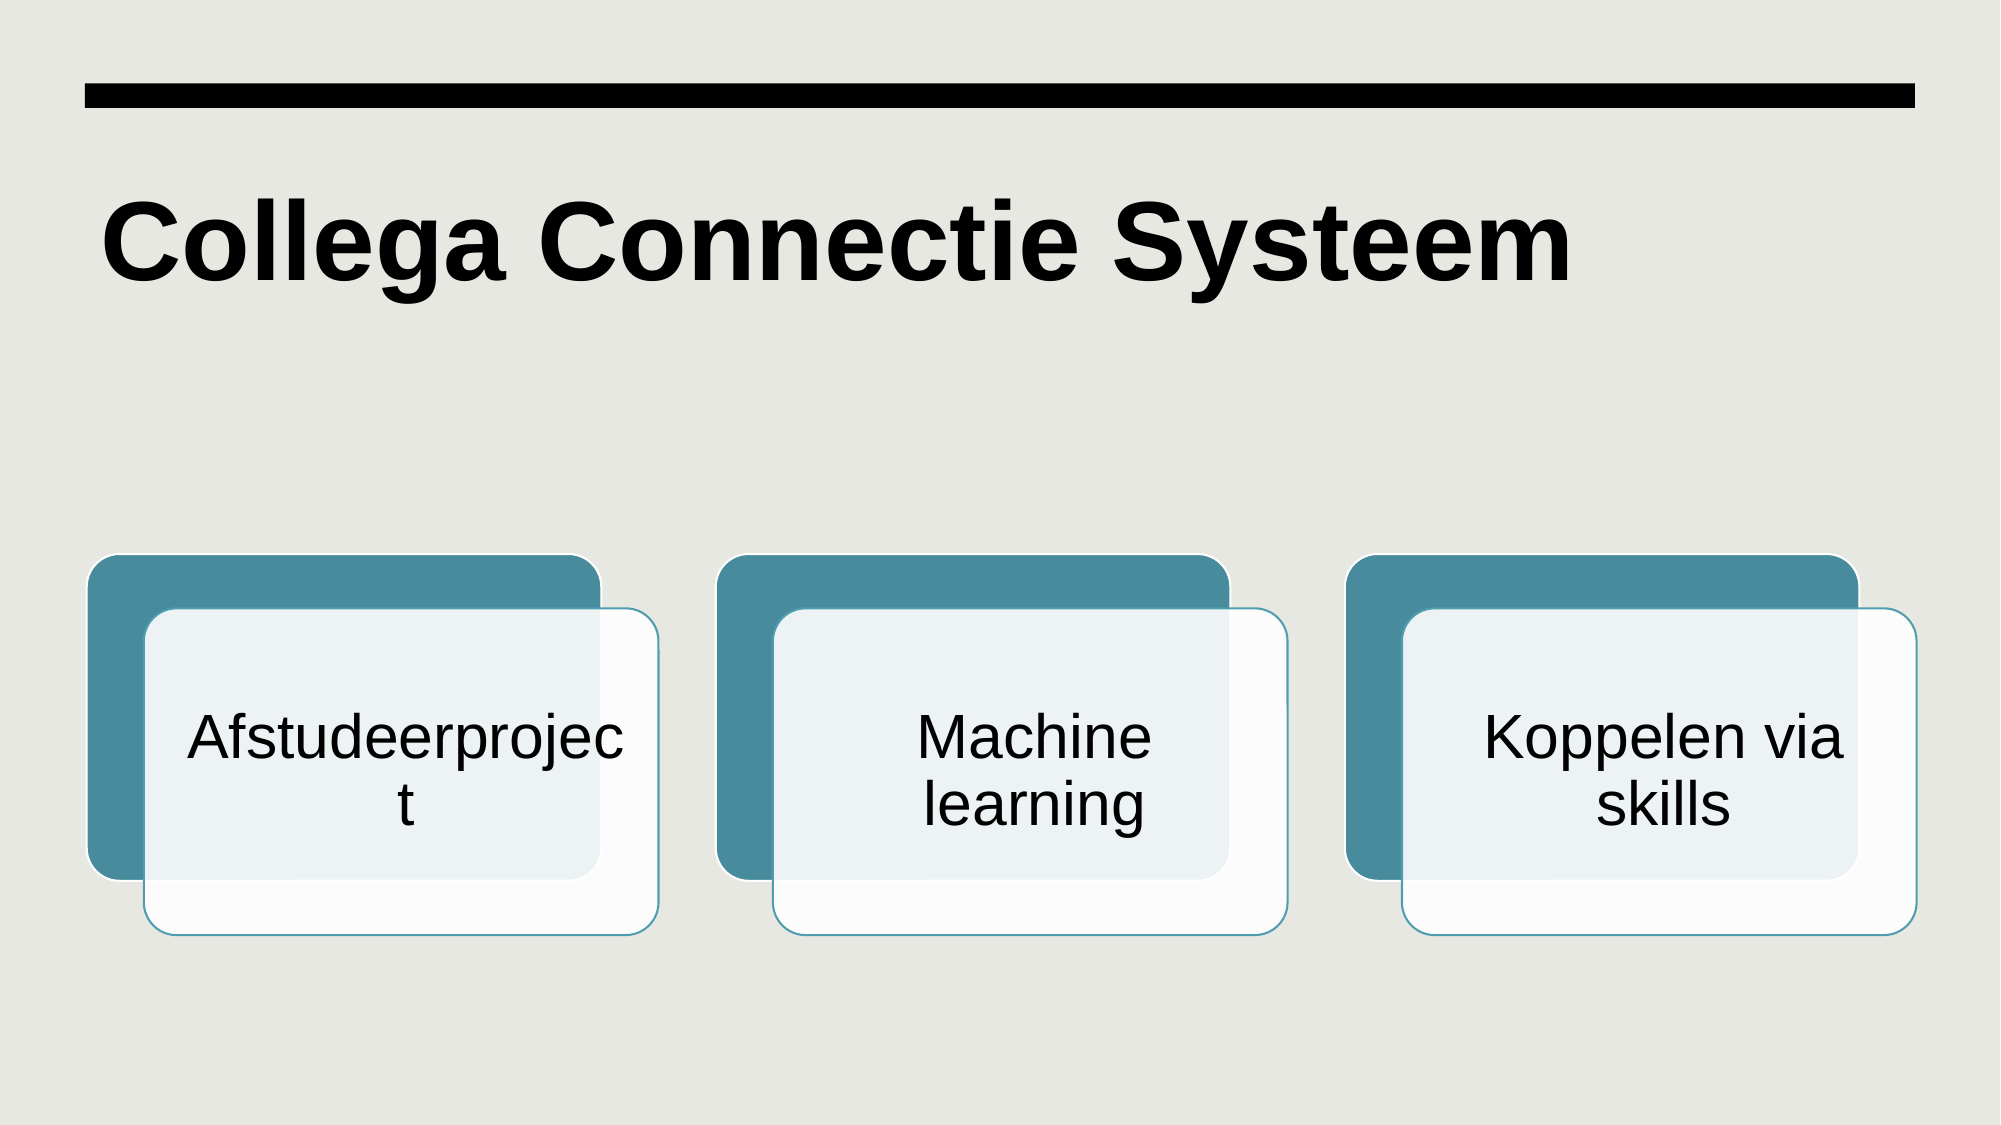

# Collega Connectie Systeem
Afstudeerproject
Machine learning
Koppelen via skills